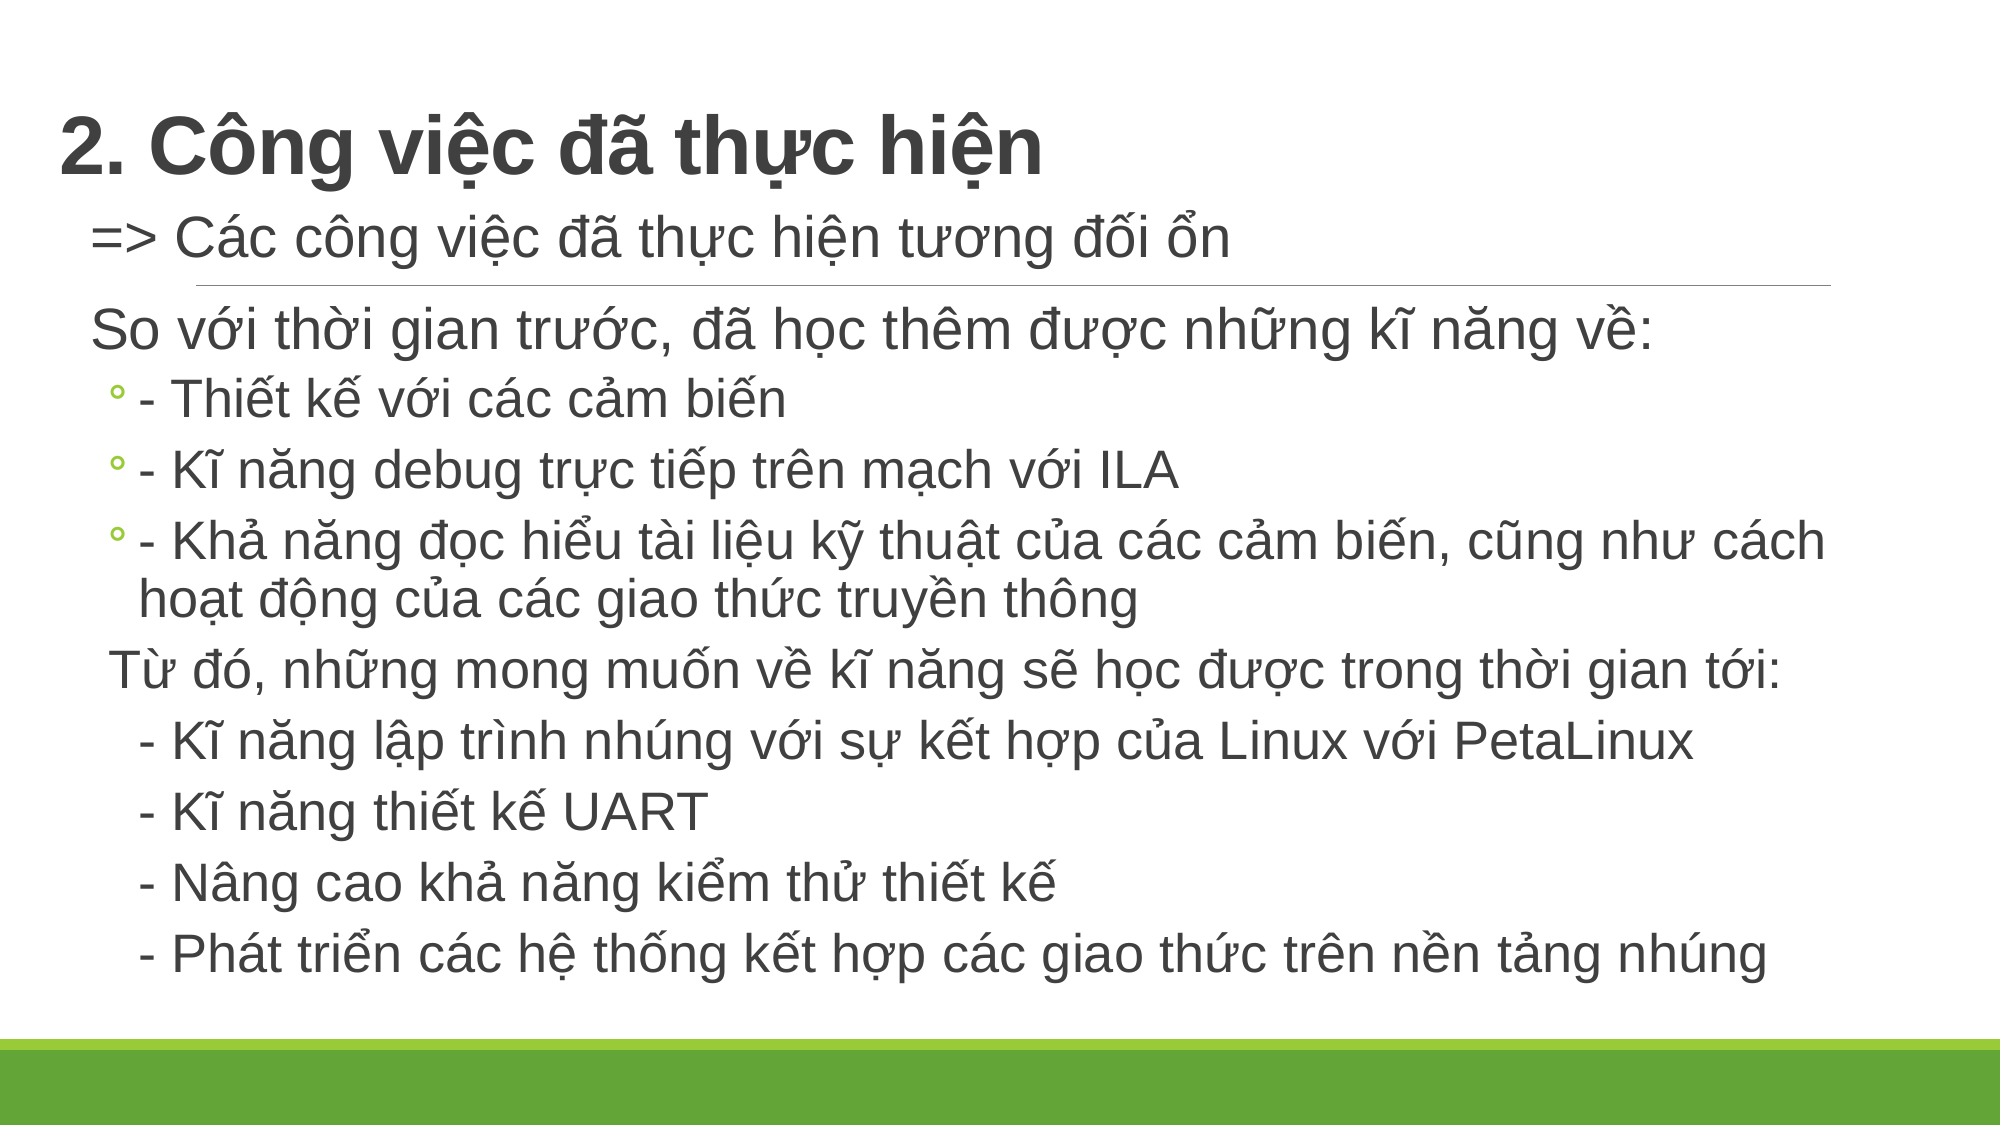

# 2. Công việc đã thực hiện
=> Các công việc đã thực hiện tương đối ổn
So với thời gian trước, đã học thêm được những kĩ năng về:
- Thiết kế với các cảm biến
- Kĩ năng debug trực tiếp trên mạch với ILA
- Khả năng đọc hiểu tài liệu kỹ thuật của các cảm biến, cũng như cách hoạt động của các giao thức truyền thông
Từ đó, những mong muốn về kĩ năng sẽ học được trong thời gian tới:
  - Kĩ năng lập trình nhúng với sự kết hợp của Linux với PetaLinux
  - Kĩ năng thiết kế UART
  - Nâng cao khả năng kiểm thử thiết kế
  - Phát triển các hệ thống kết hợp các giao thức trên nền tảng nhúng